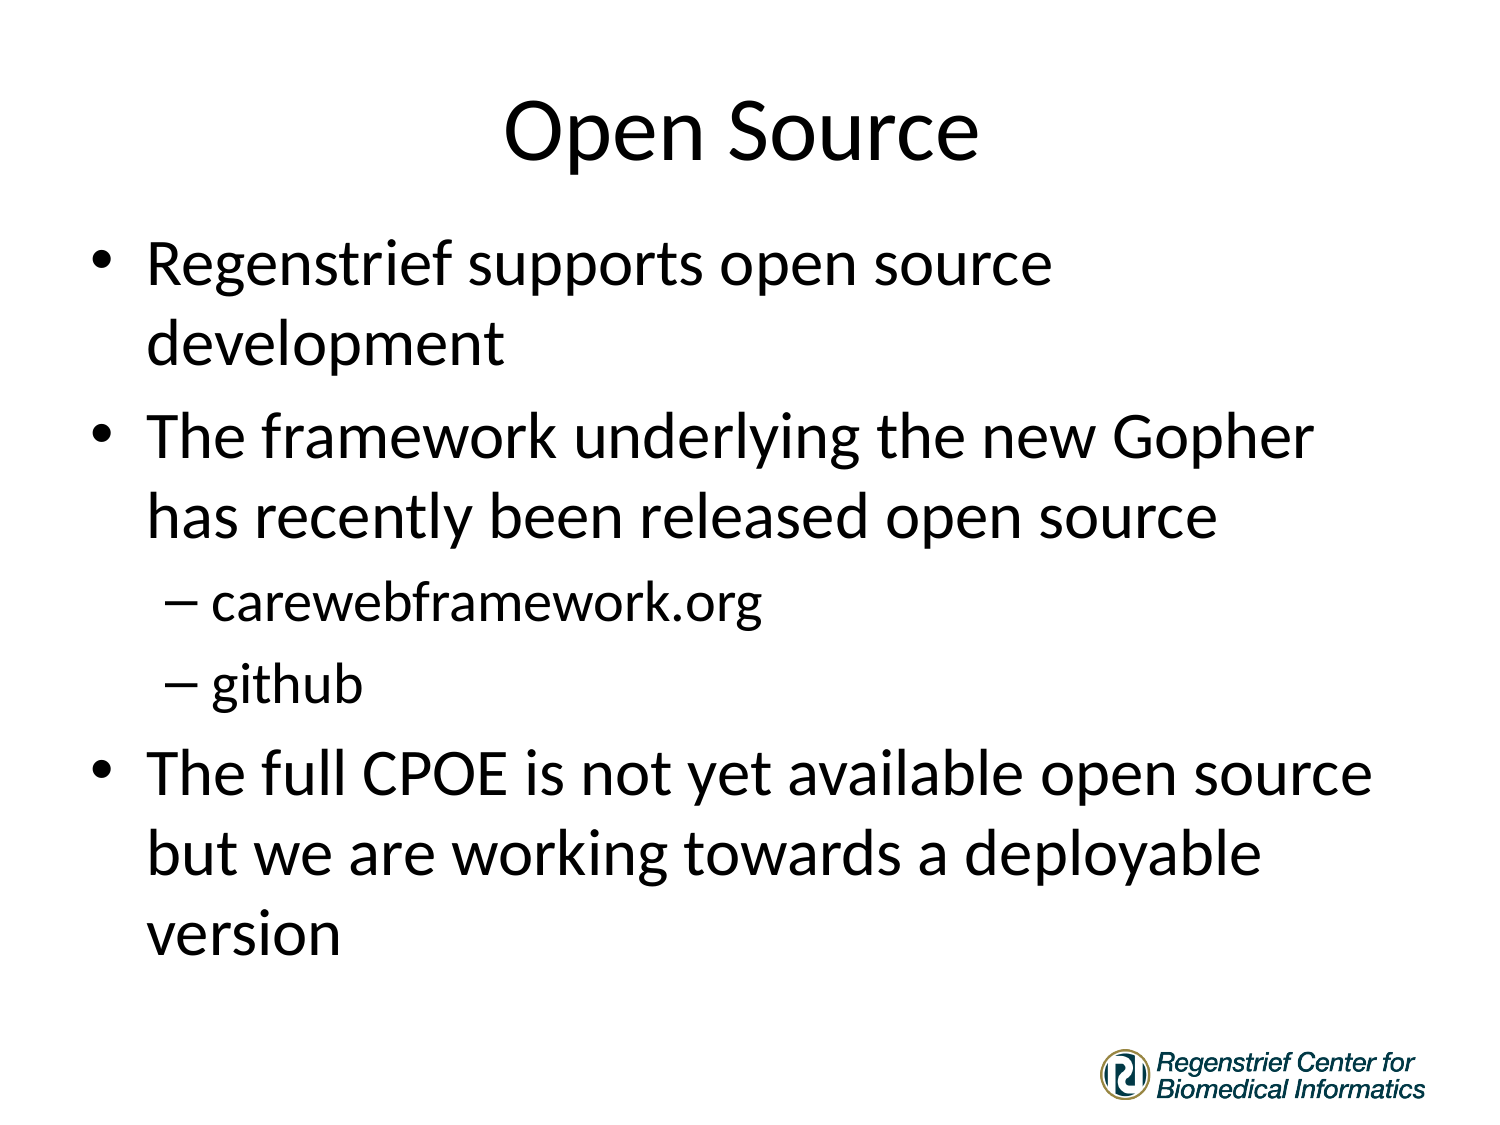

# Open Source
Regenstrief supports open source development
The framework underlying the new Gopher has recently been released open source
carewebframework.org
github
The full CPOE is not yet available open source but we are working towards a deployable version